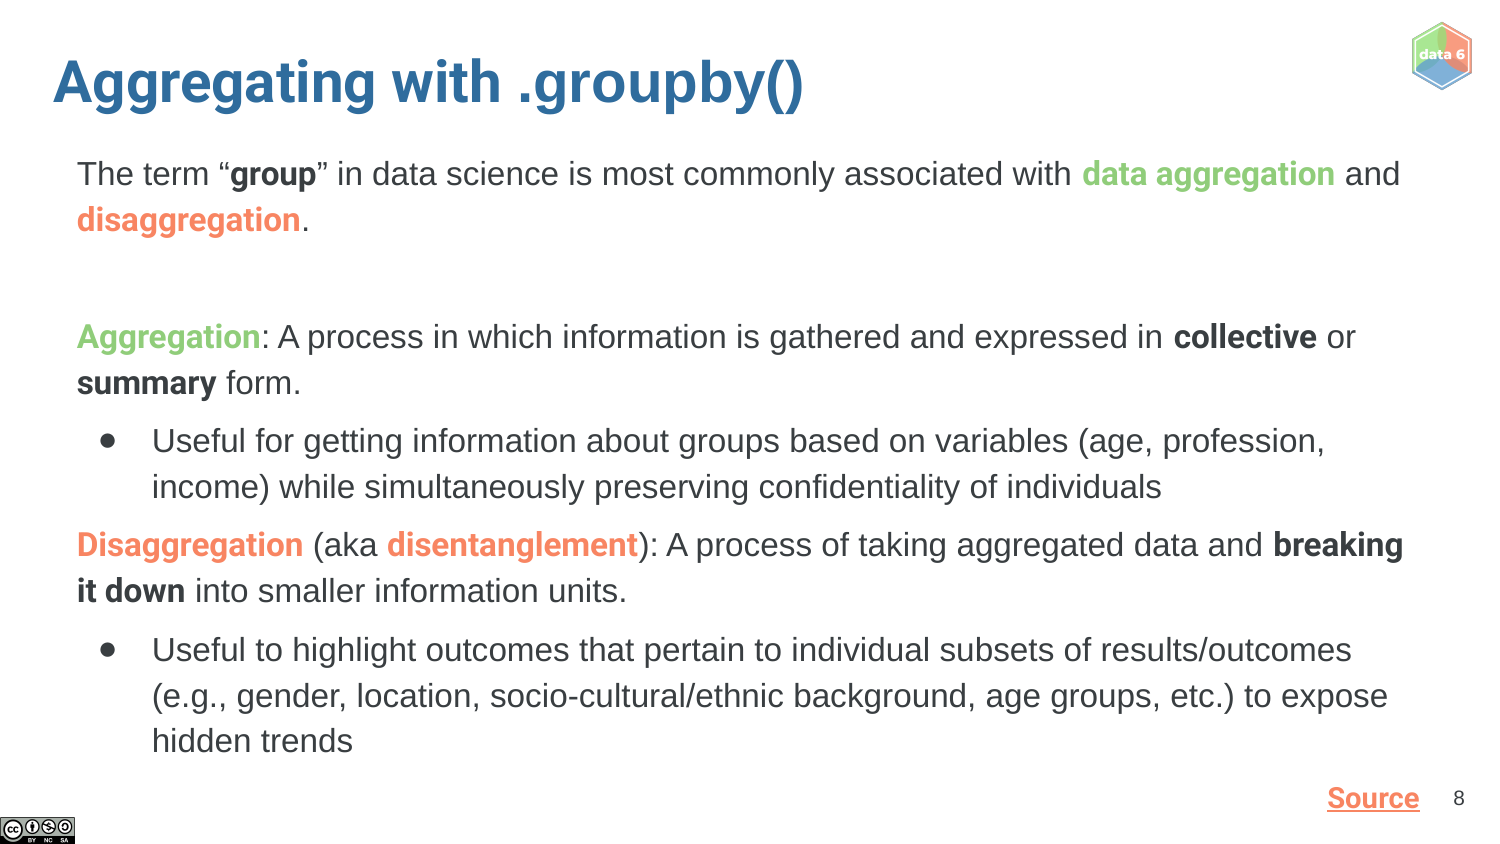

# Aggregating with .groupby()
The term “group” in data science is most commonly associated with data aggregation and disaggregation.

Aggregation: A process in which information is gathered and expressed in collective or summary form.
Useful for getting information about groups based on variables (age, profession, income) while simultaneously preserving confidentiality of individuals
Disaggregation (aka disentanglement): A process of taking aggregated data and breaking it down into smaller information units.
Useful to highlight outcomes that pertain to individual subsets of results/outcomes (e.g., gender, location, socio-cultural/ethnic background, age groups, etc.) to expose hidden trends

Source
8